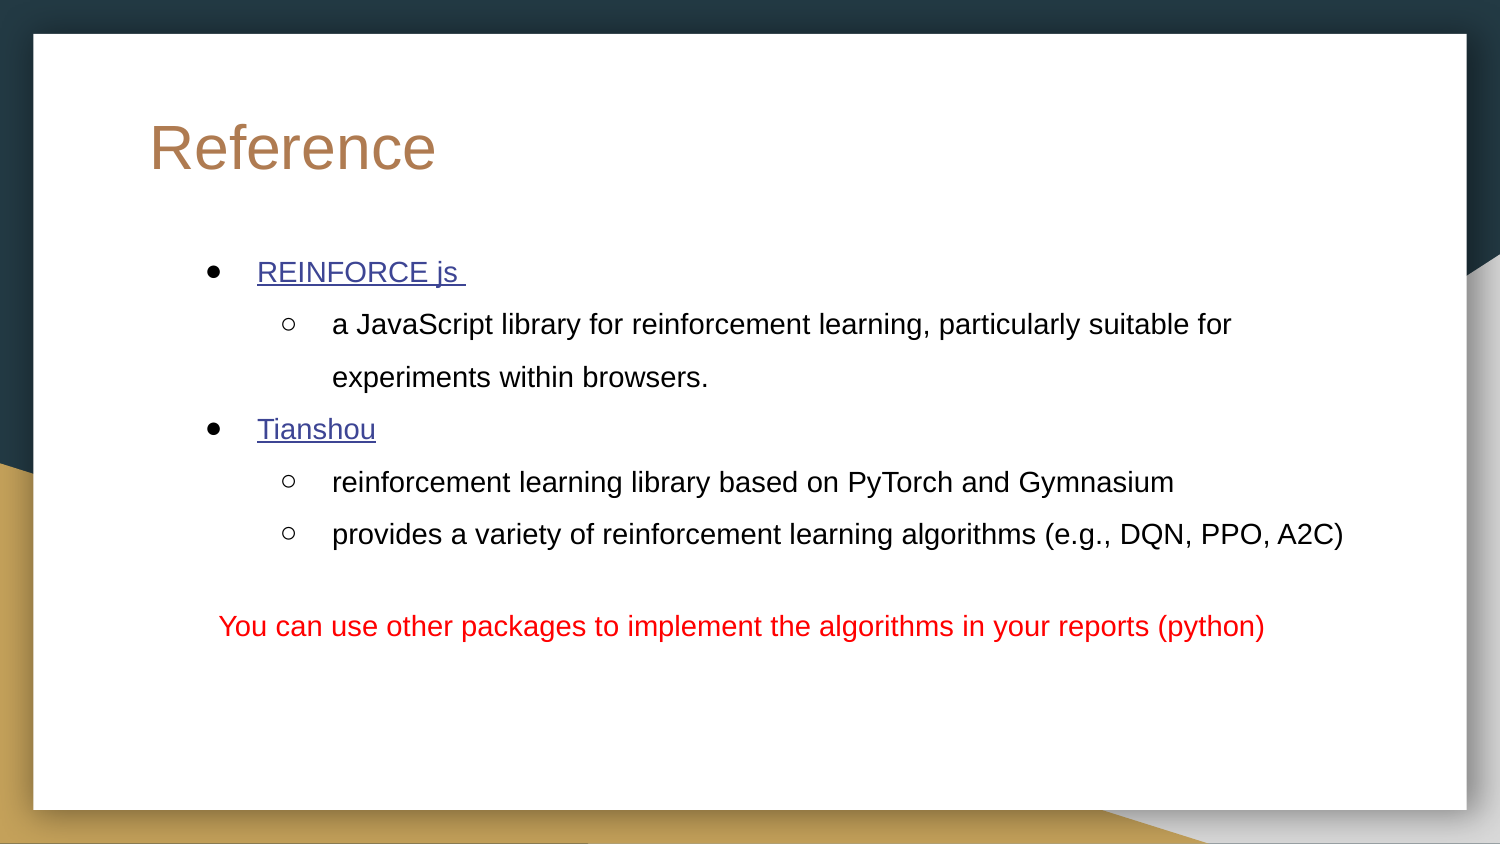

# Reference
REINFORCE js
a JavaScript library for reinforcement learning, particularly suitable for experiments within browsers.
Tianshou
reinforcement learning library based on PyTorch and Gymnasium
provides a variety of reinforcement learning algorithms (e.g., DQN, PPO, A2C)
You can use other packages to implement the algorithms in your reports (python)